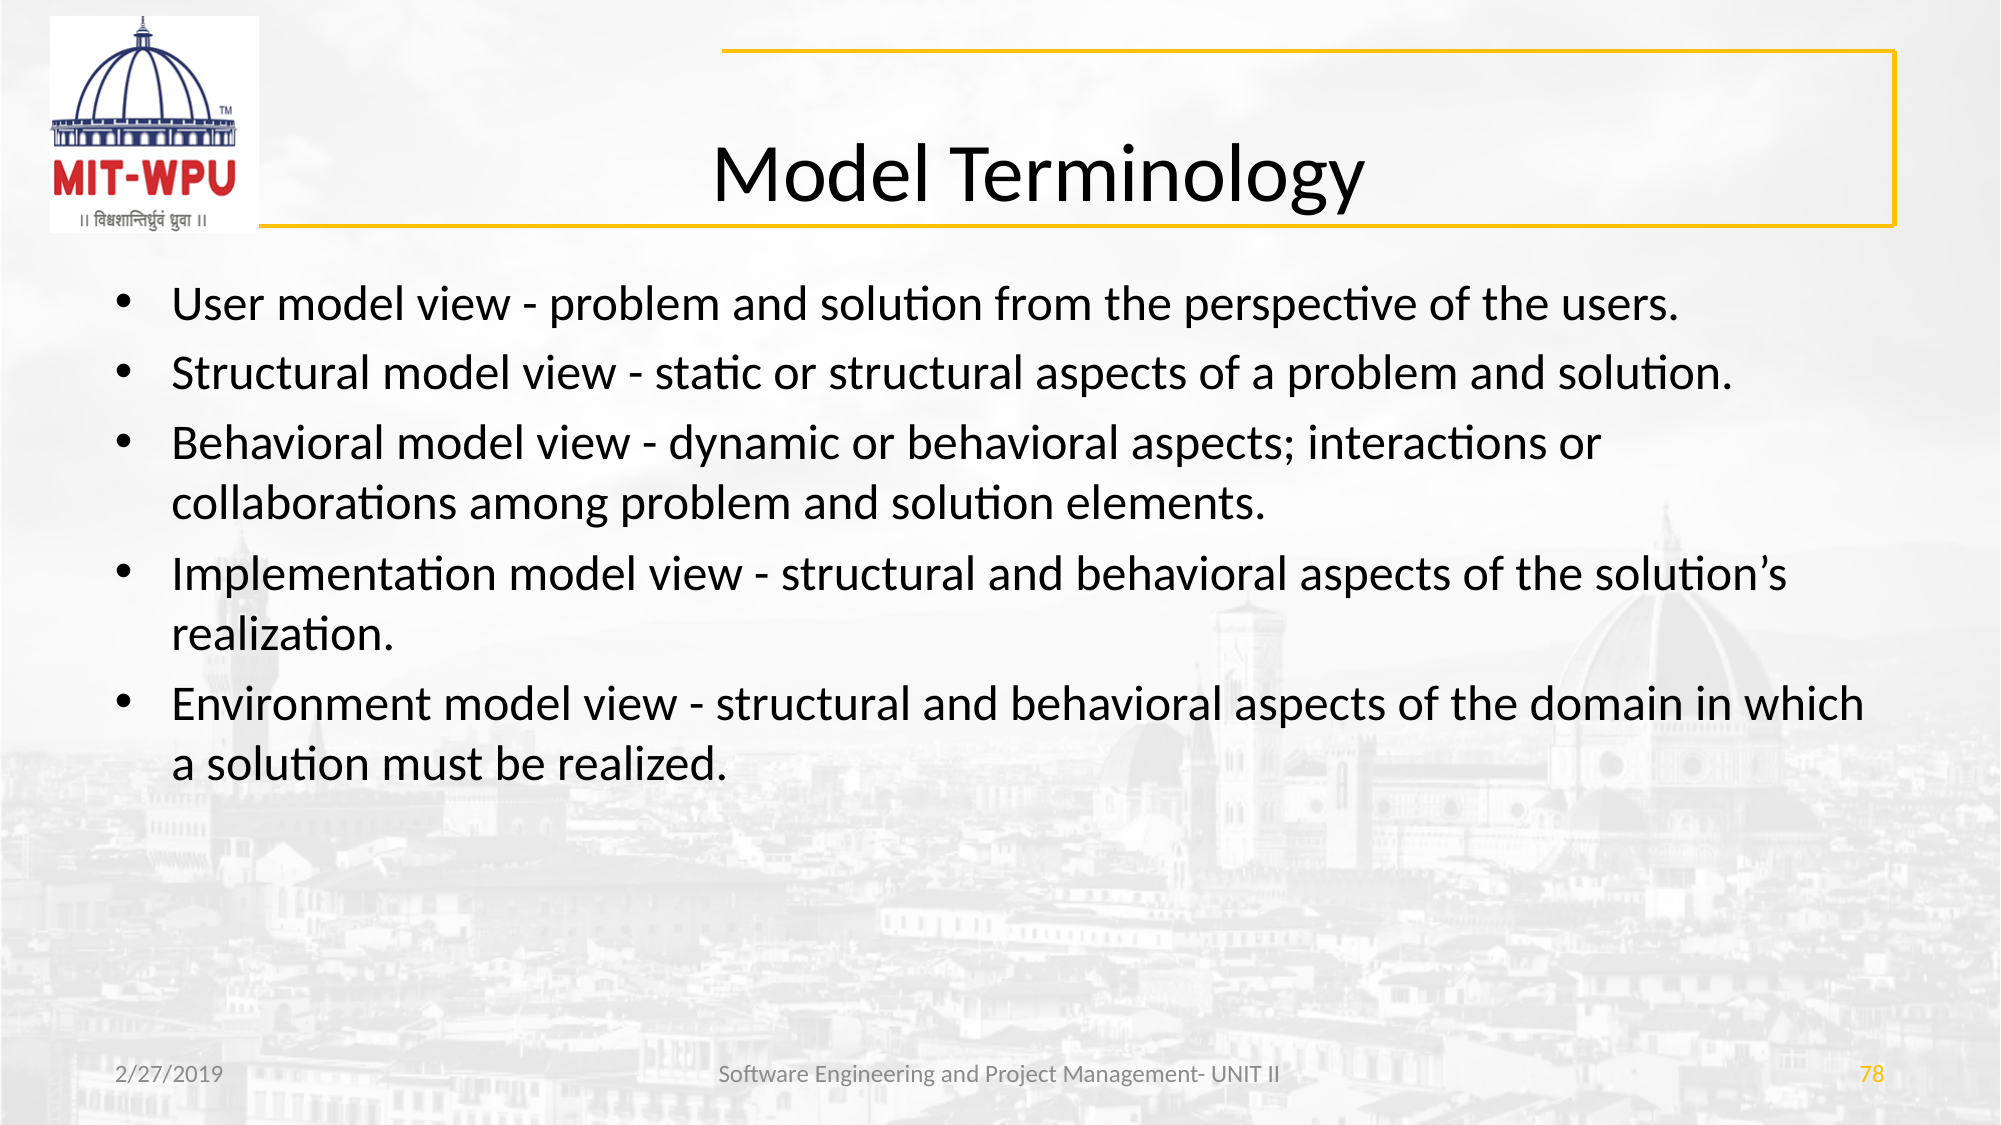

# Model Terminology
User model view - problem and solution from the perspective of the users.
Structural model view - static or structural aspects of a problem and solution.
Behavioral model view - dynamic or behavioral aspects; interactions or collaborations among problem and solution elements.
Implementation model view - structural and behavioral aspects of the solution’s realization.
Environment model view - structural and behavioral aspects of the domain in which a solution must be realized.

2/27/2019
Software Engineering and Project Management- UNIT II
78